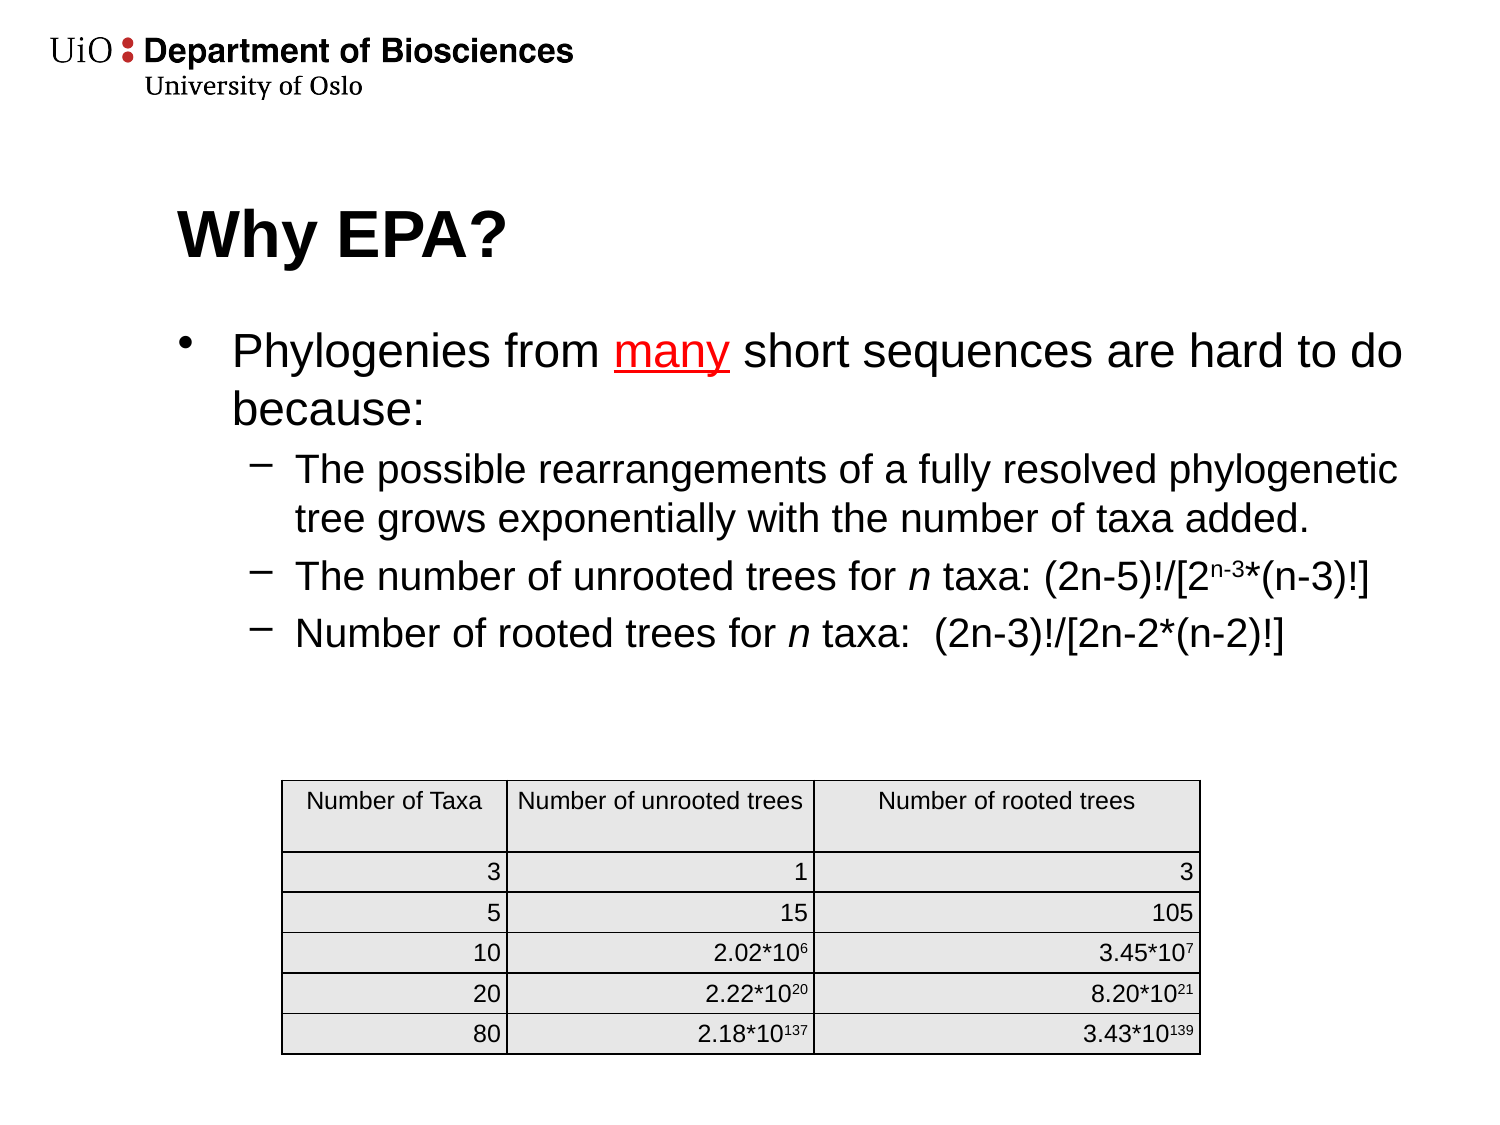

# Why EPA?
Phylogenies from many short sequences are hard to do because:
The possible rearrangements of a fully resolved phylogenetic tree grows exponentially with the number of taxa added.
The number of unrooted trees for n taxa: (2n-5)!/[2n-3*(n-3)!]
Number of rooted trees for n taxa:  (2n-3)!/[2n-2*(n-2)!]

| Number of Taxa | Number of unrooted trees | Number of rooted trees |
| --- | --- | --- |
| 3 | 1 | 3 |
| 5 | 15 | 105 |
| 10 | 2.02\*106 | 3.45\*107 |
| 20 | 2.22\*1020 | 8.20\*1021 |
| 80 | 2.18\*10137 | 3.43\*10139 |